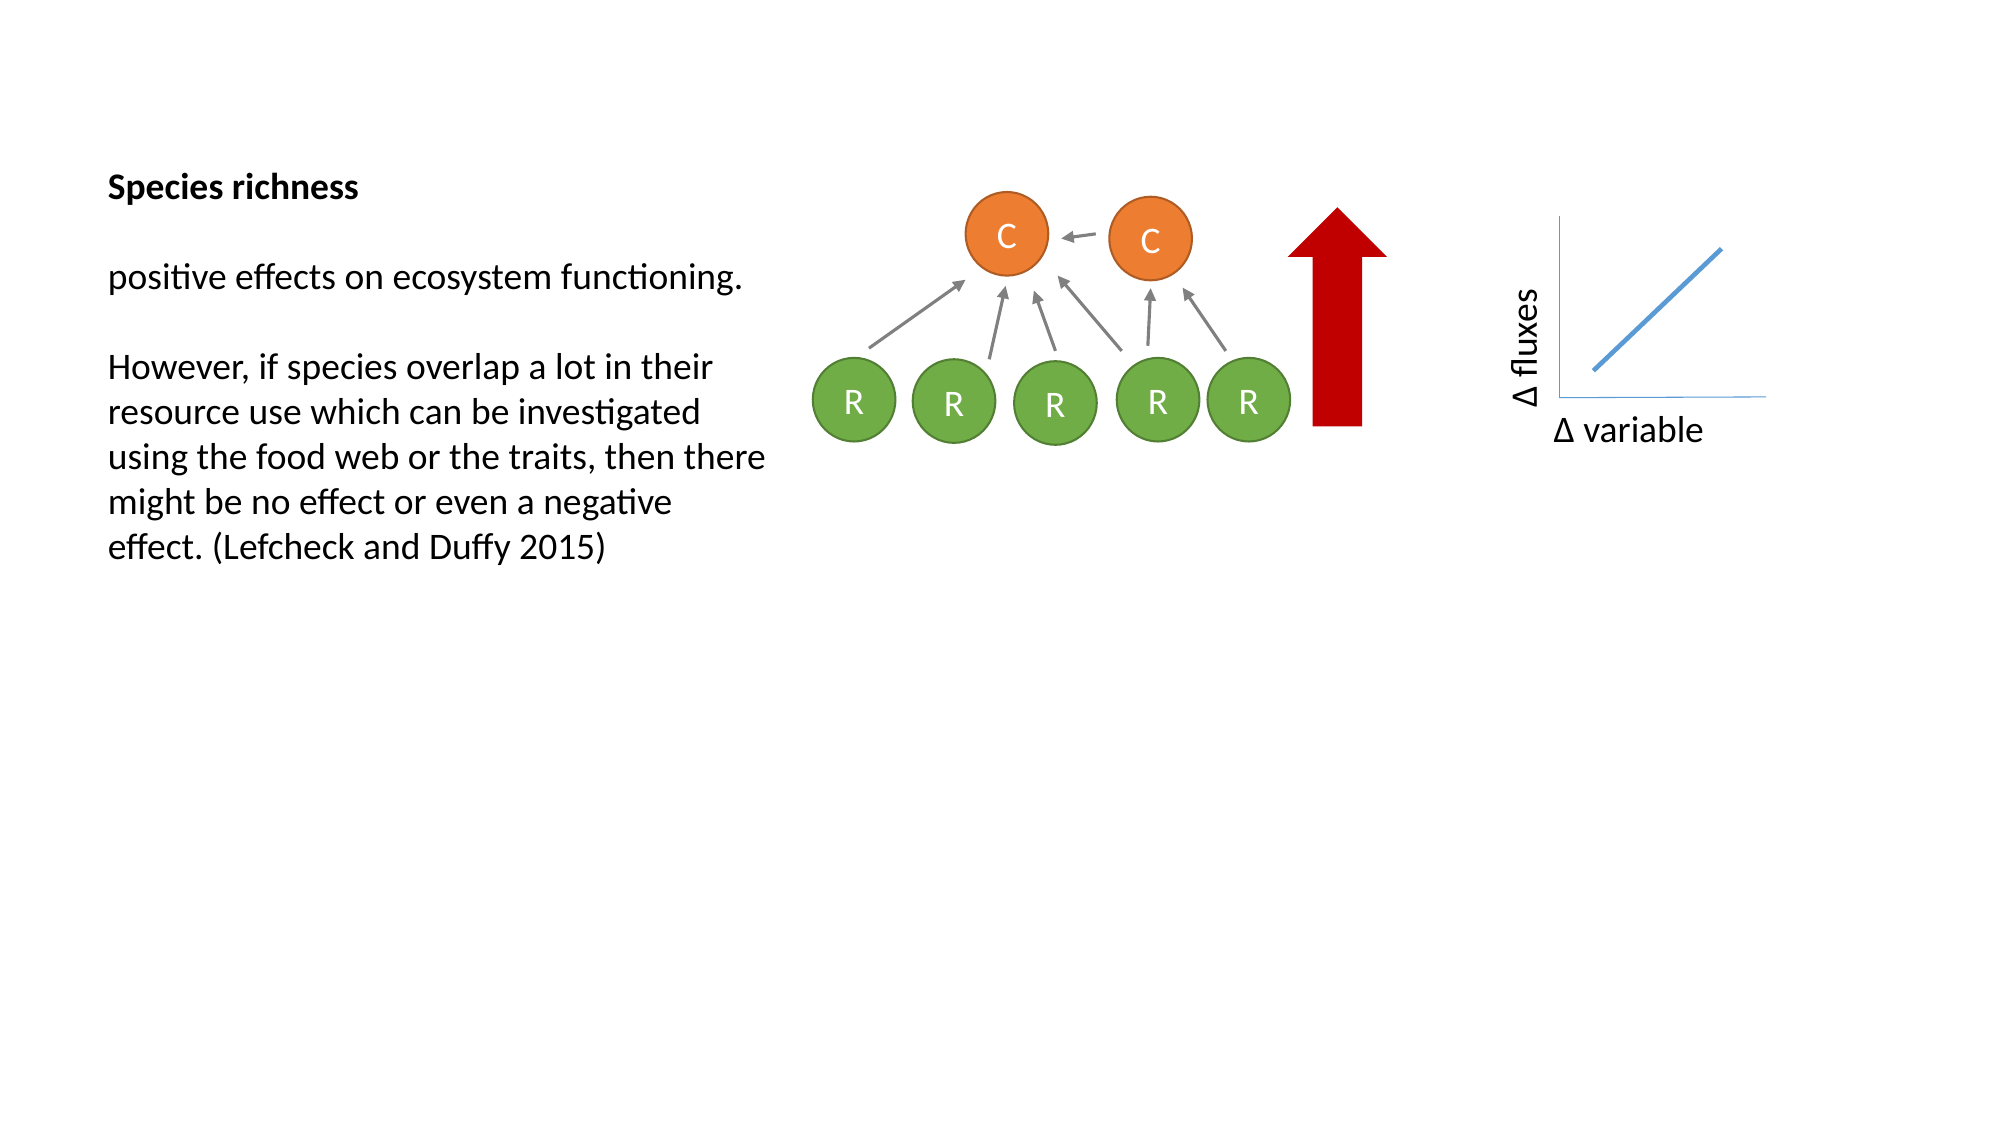

Species richness

positive effects on ecosystem functioning.

However, if species overlap a lot in their resource use which can be investigated using the food web or the traits, then there might be no effect or even a negative effect. (Lefcheck and Duffy 2015)
C
R
R
C

Δ fluxes
Δ variable
R
R
R